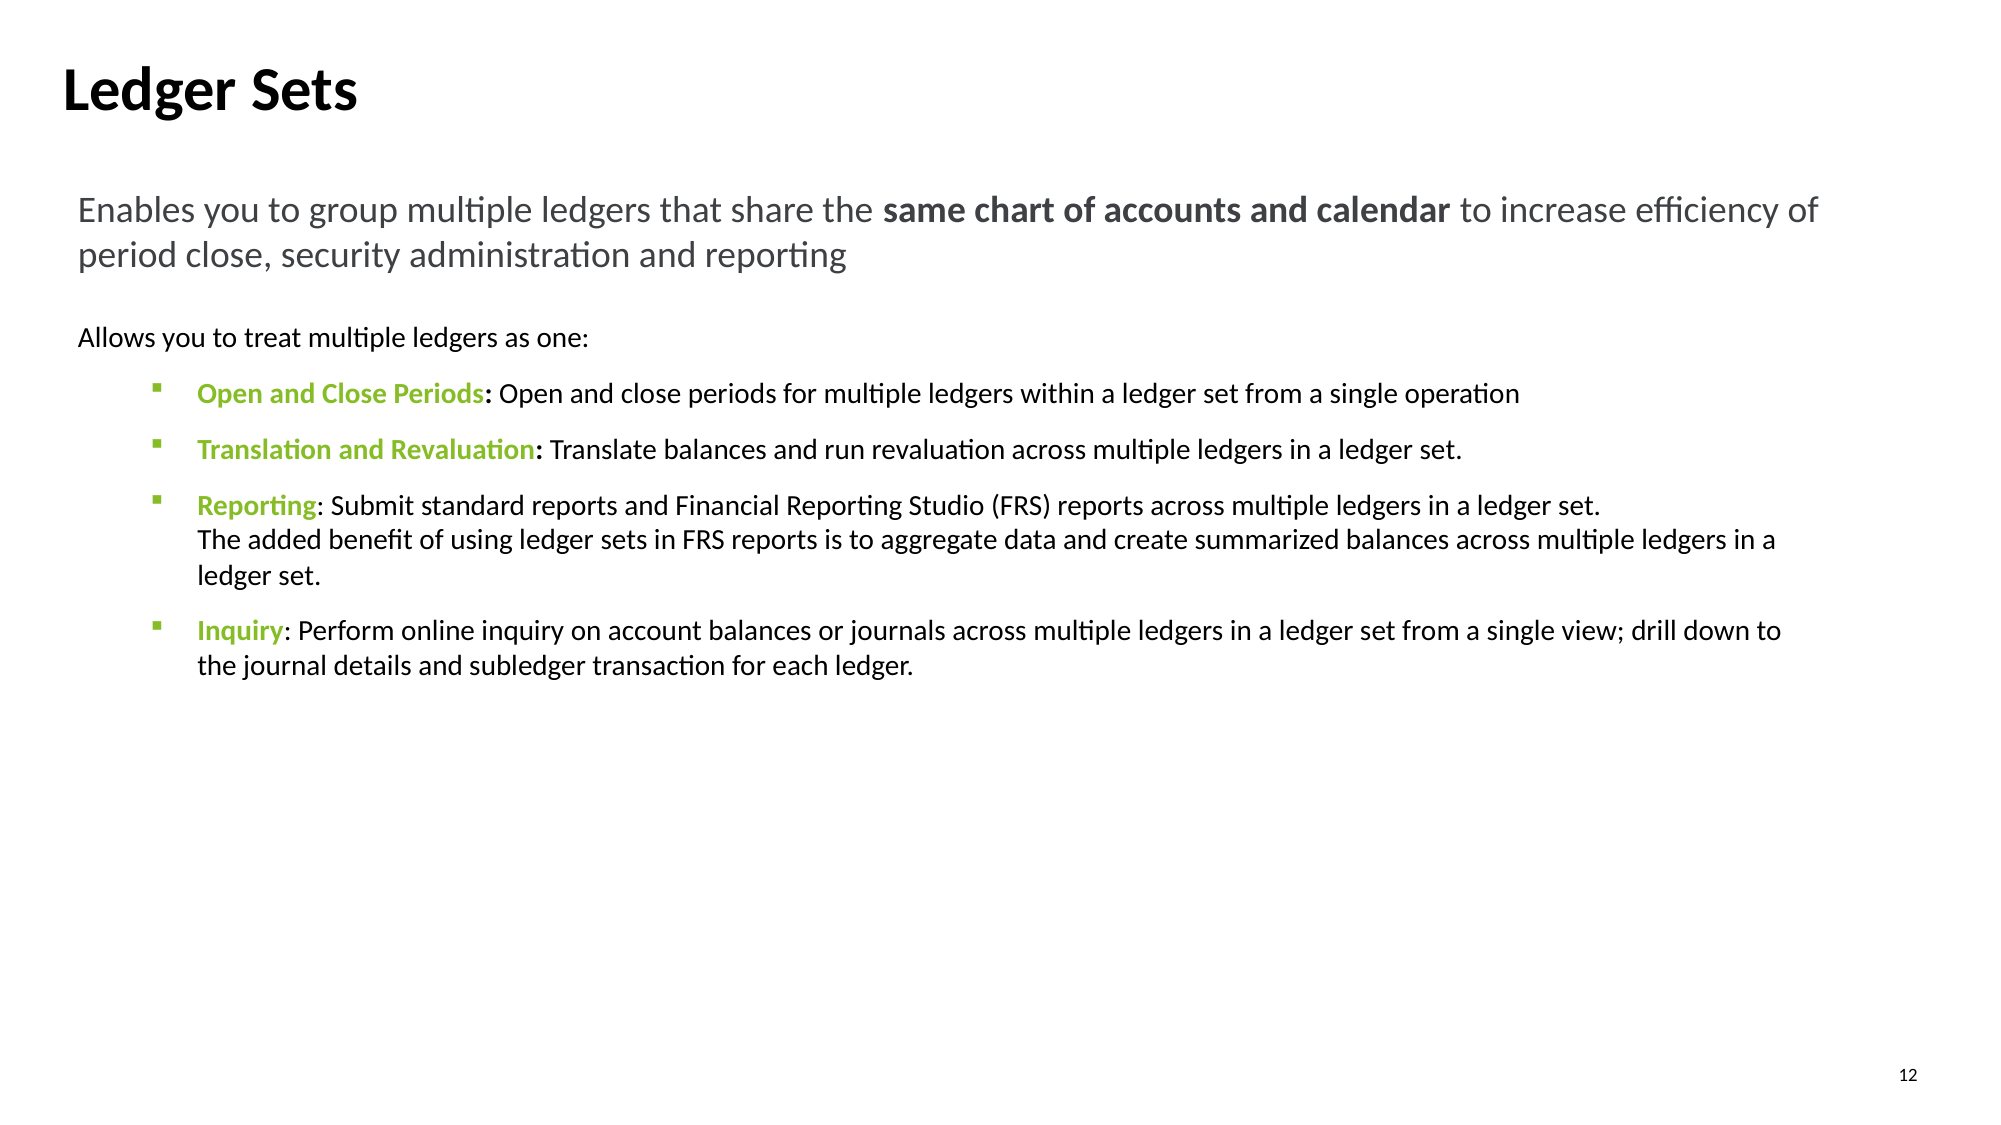

# Ledger Sets
Enables you to group multiple ledgers that share the same chart of accounts and calendar to increase efficiency of period close, security administration and reporting
Allows you to treat multiple ledgers as one:
Open and Close Periods: Open and close periods for multiple ledgers within a ledger set from a single operation
Translation and Revaluation: Translate balances and run revaluation across multiple ledgers in a ledger set.
Reporting: Submit standard reports and Financial Reporting Studio (FRS) reports across multiple ledgers in a ledger set.
The added benefit of using ledger sets in FRS reports is to aggregate data and create summarized balances across multiple ledgers in a ledger set.
Inquiry: Perform online inquiry on account balances or journals across multiple ledgers in a ledger set from a single view; drill down to the journal details and subledger transaction for each ledger.